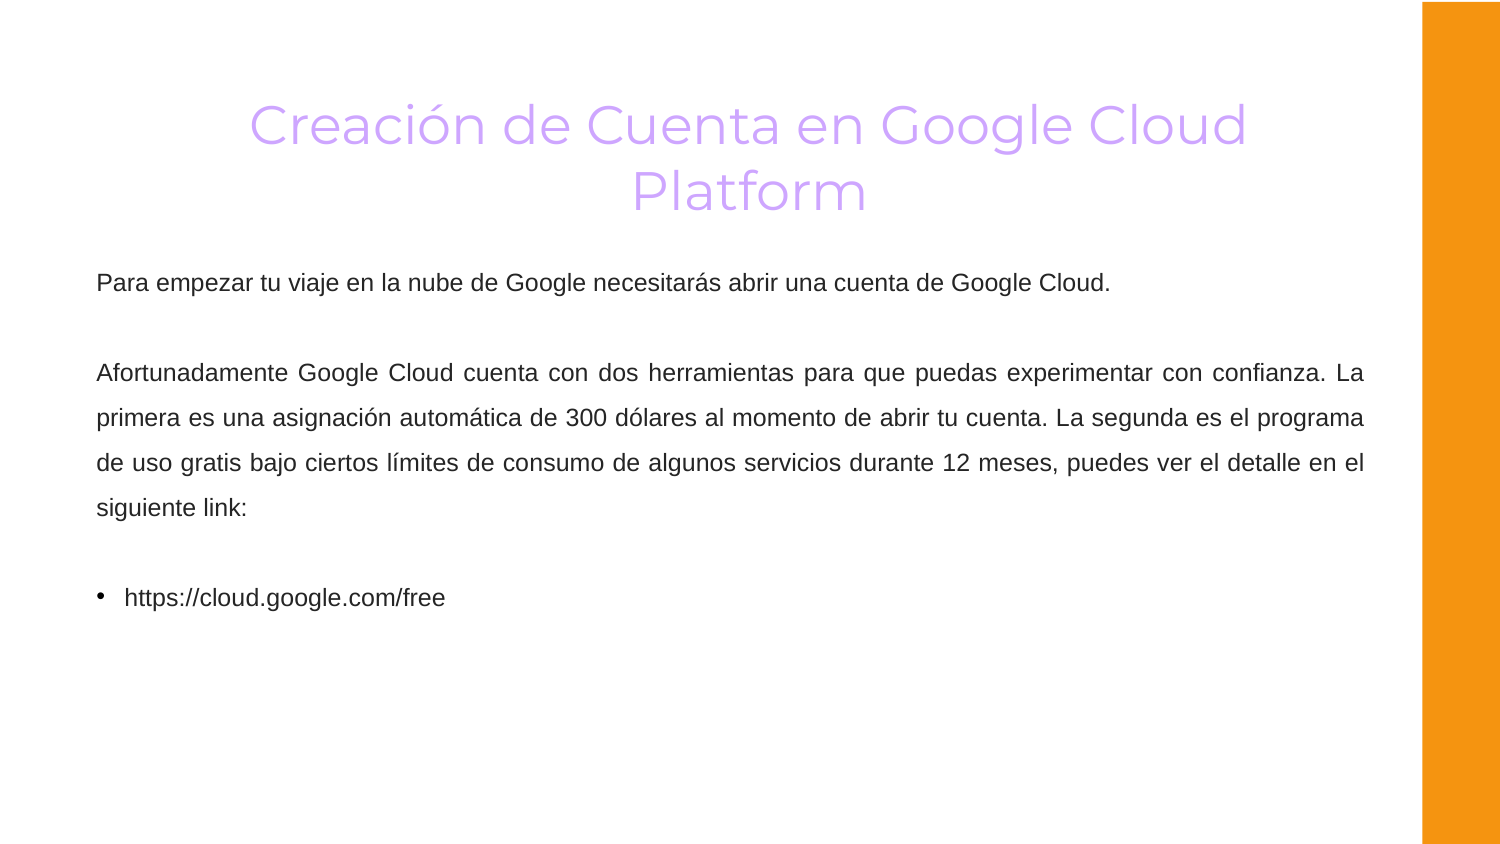

Creación de Cuenta en Google Cloud Platform
Para empezar tu viaje en la nube de Google necesitarás abrir una cuenta de Google Cloud.

Afortunadamente Google Cloud cuenta con dos herramientas para que puedas experimentar con confianza. La primera es una asignación automática de 300 dólares al momento de abrir tu cuenta. La segunda es el programa de uso gratis bajo ciertos límites de consumo de algunos servicios durante 12 meses, puedes ver el detalle en el siguiente link:

https://cloud.google.com/free